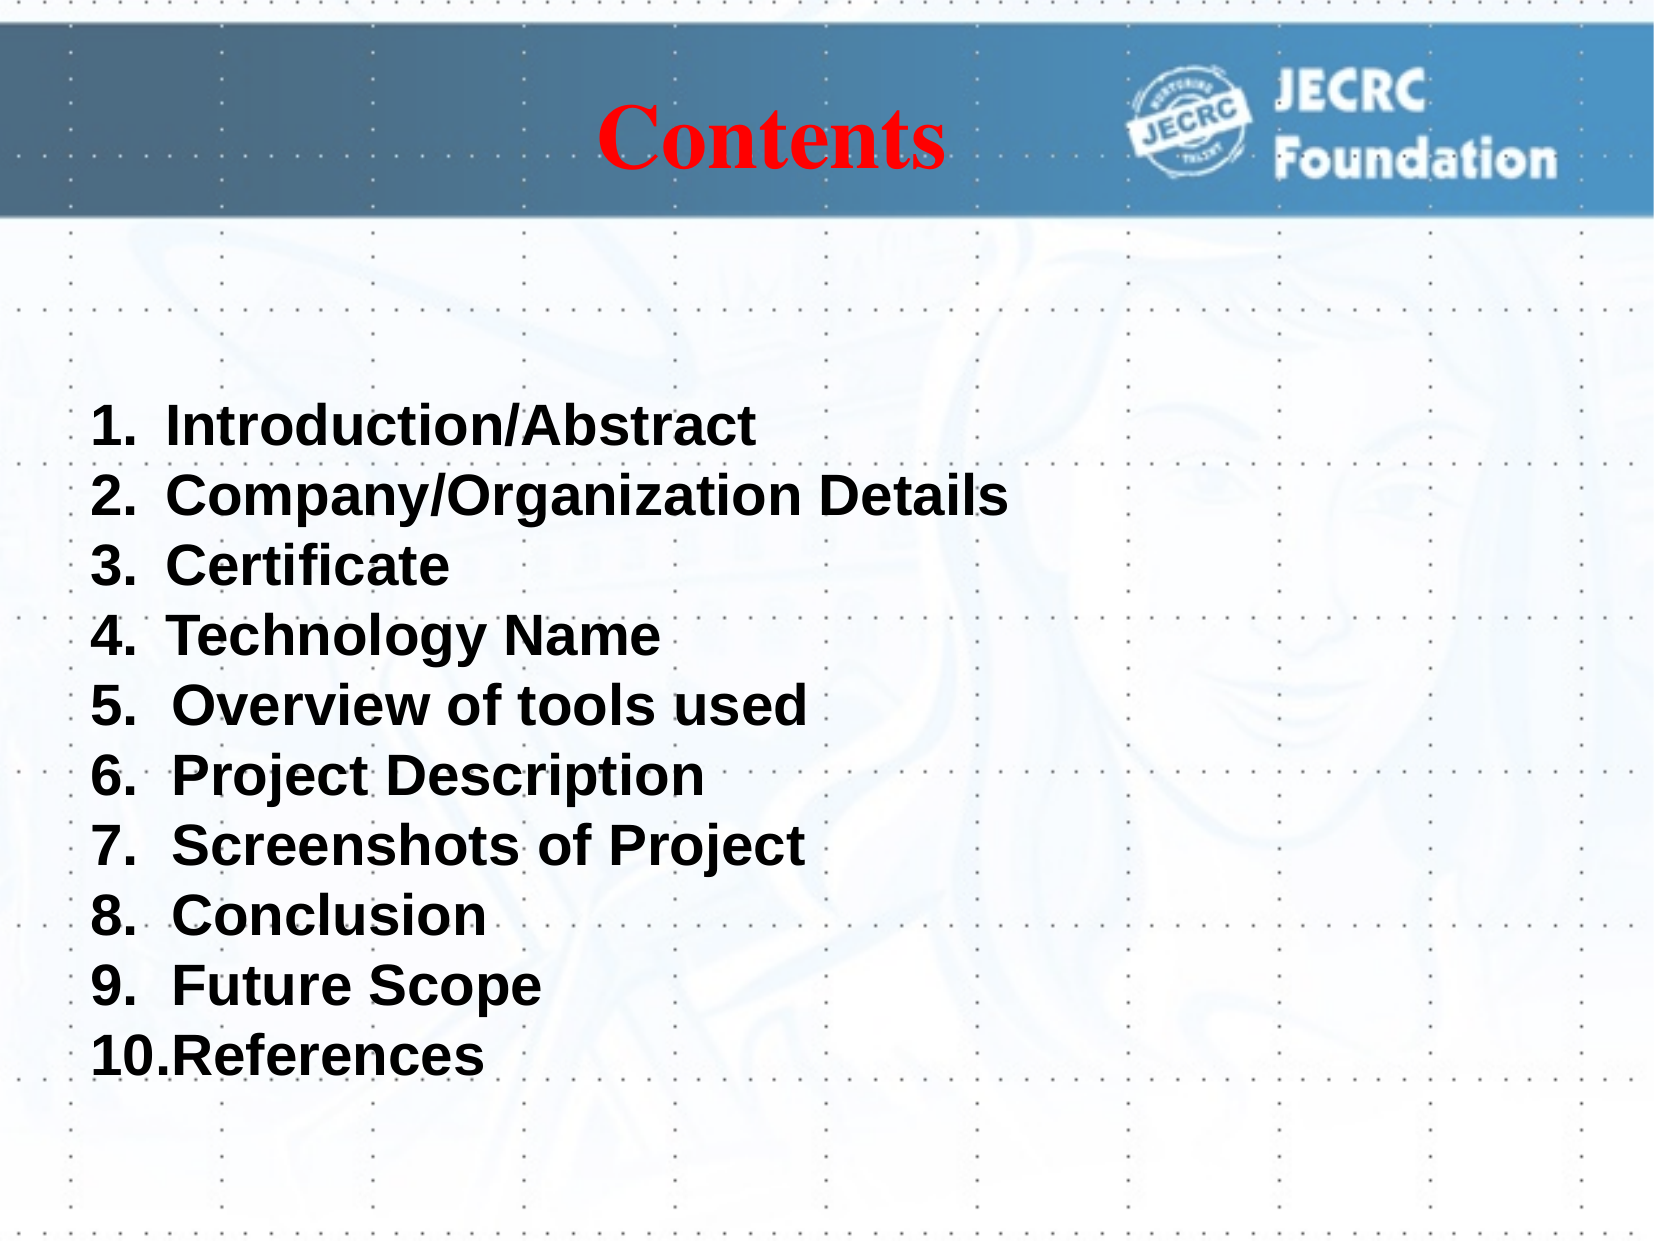

Contents
Introduction/Abstract
Company/Organization Details
Certificate
Technology Name
5.  Overview of tools used
6.  Project Description
7.  Screenshots of Project
8.  Conclusion
9.  Future Scope
10.References